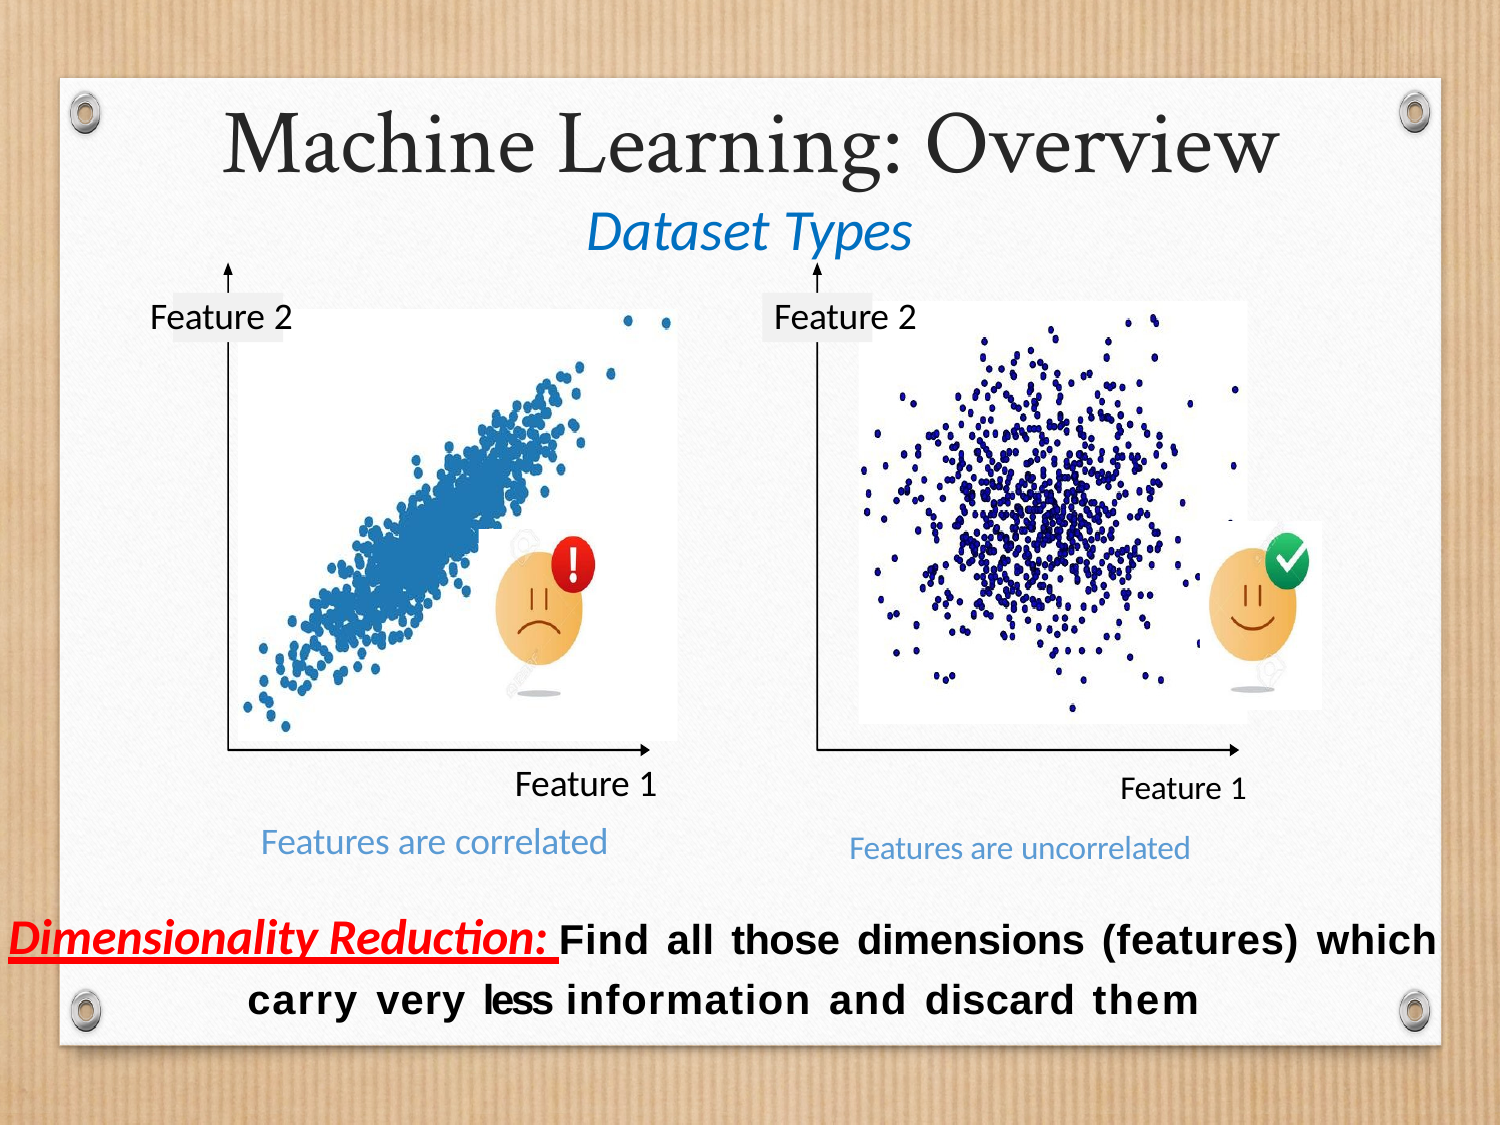

# Machine Learning: Overview
Dataset Types

Feature 2
Feature 2

Feature 1
Features are correlated
Feature 1
Features are uncorrelated
Dimensionality Reduction: Find all those dimensions (features) which carry very less information and discard them